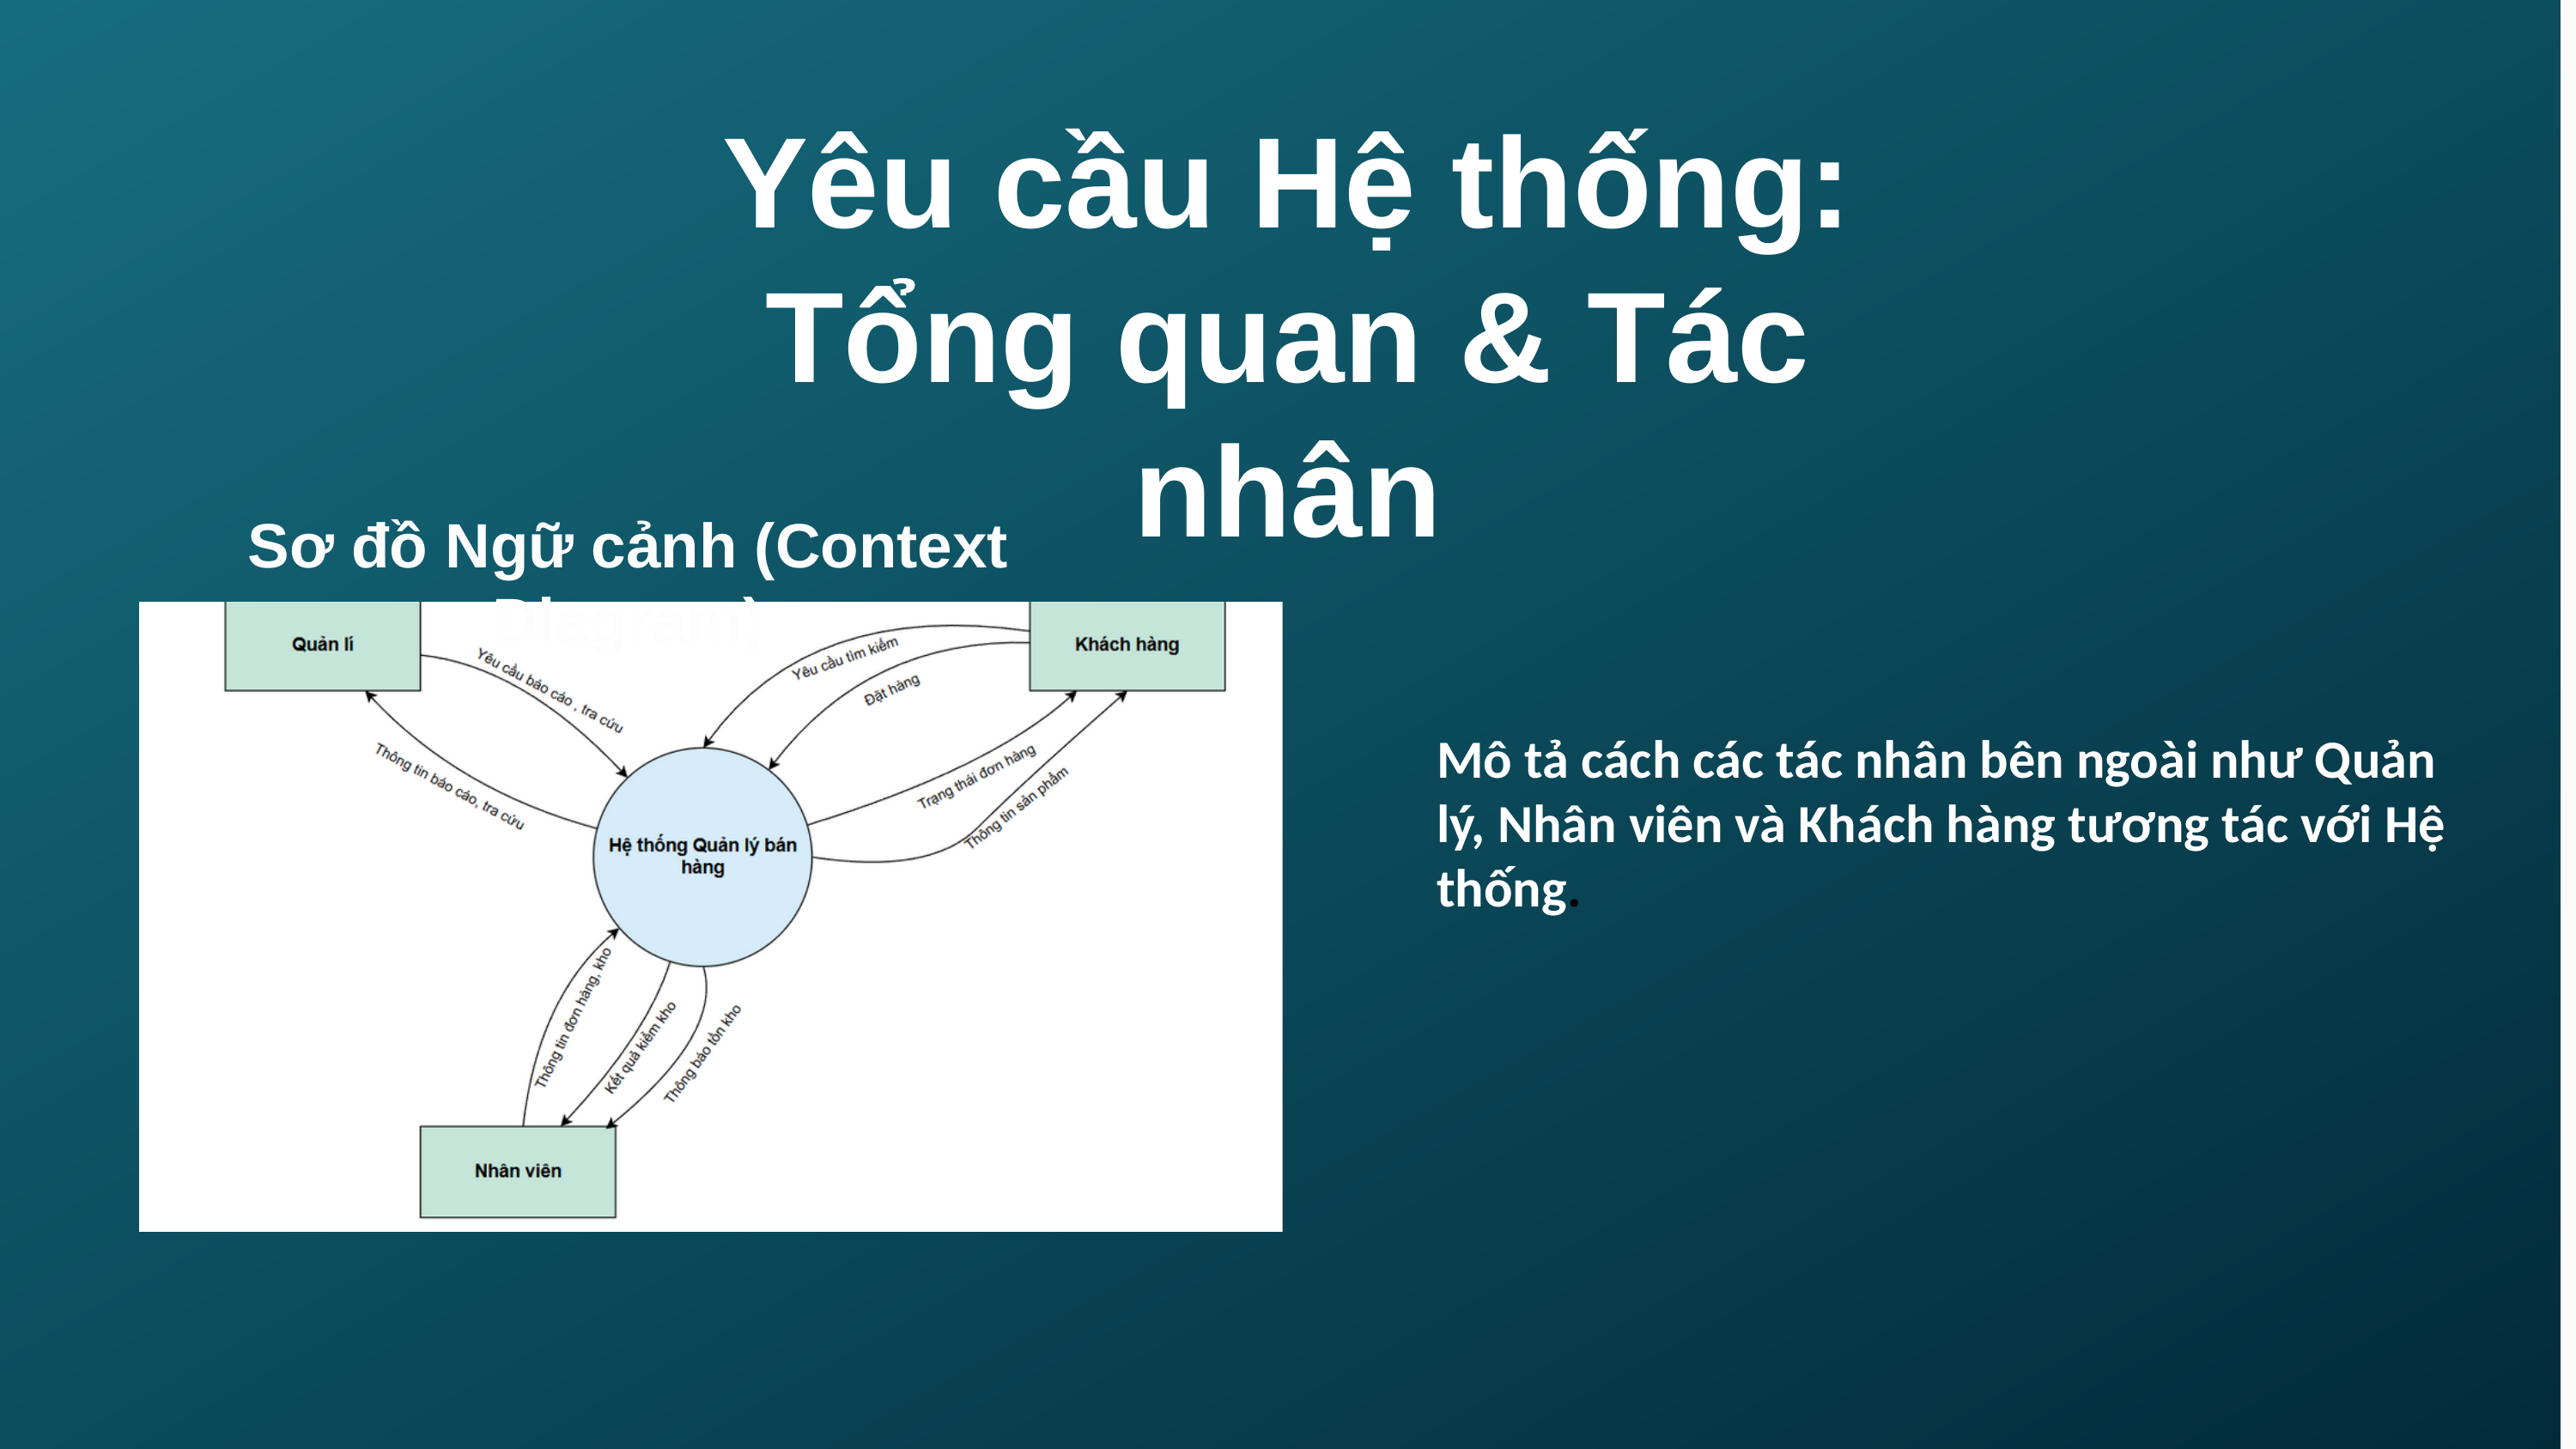

Yêu cầu Hệ thống: Tổng quan & Tác nhân
Sơ đồ Ngữ cảnh (Context Diagram)

Mô tả cách các tác nhân bên ngoài như Quản lý, Nhân viên và Khách hàng tương tác với Hệ thống.